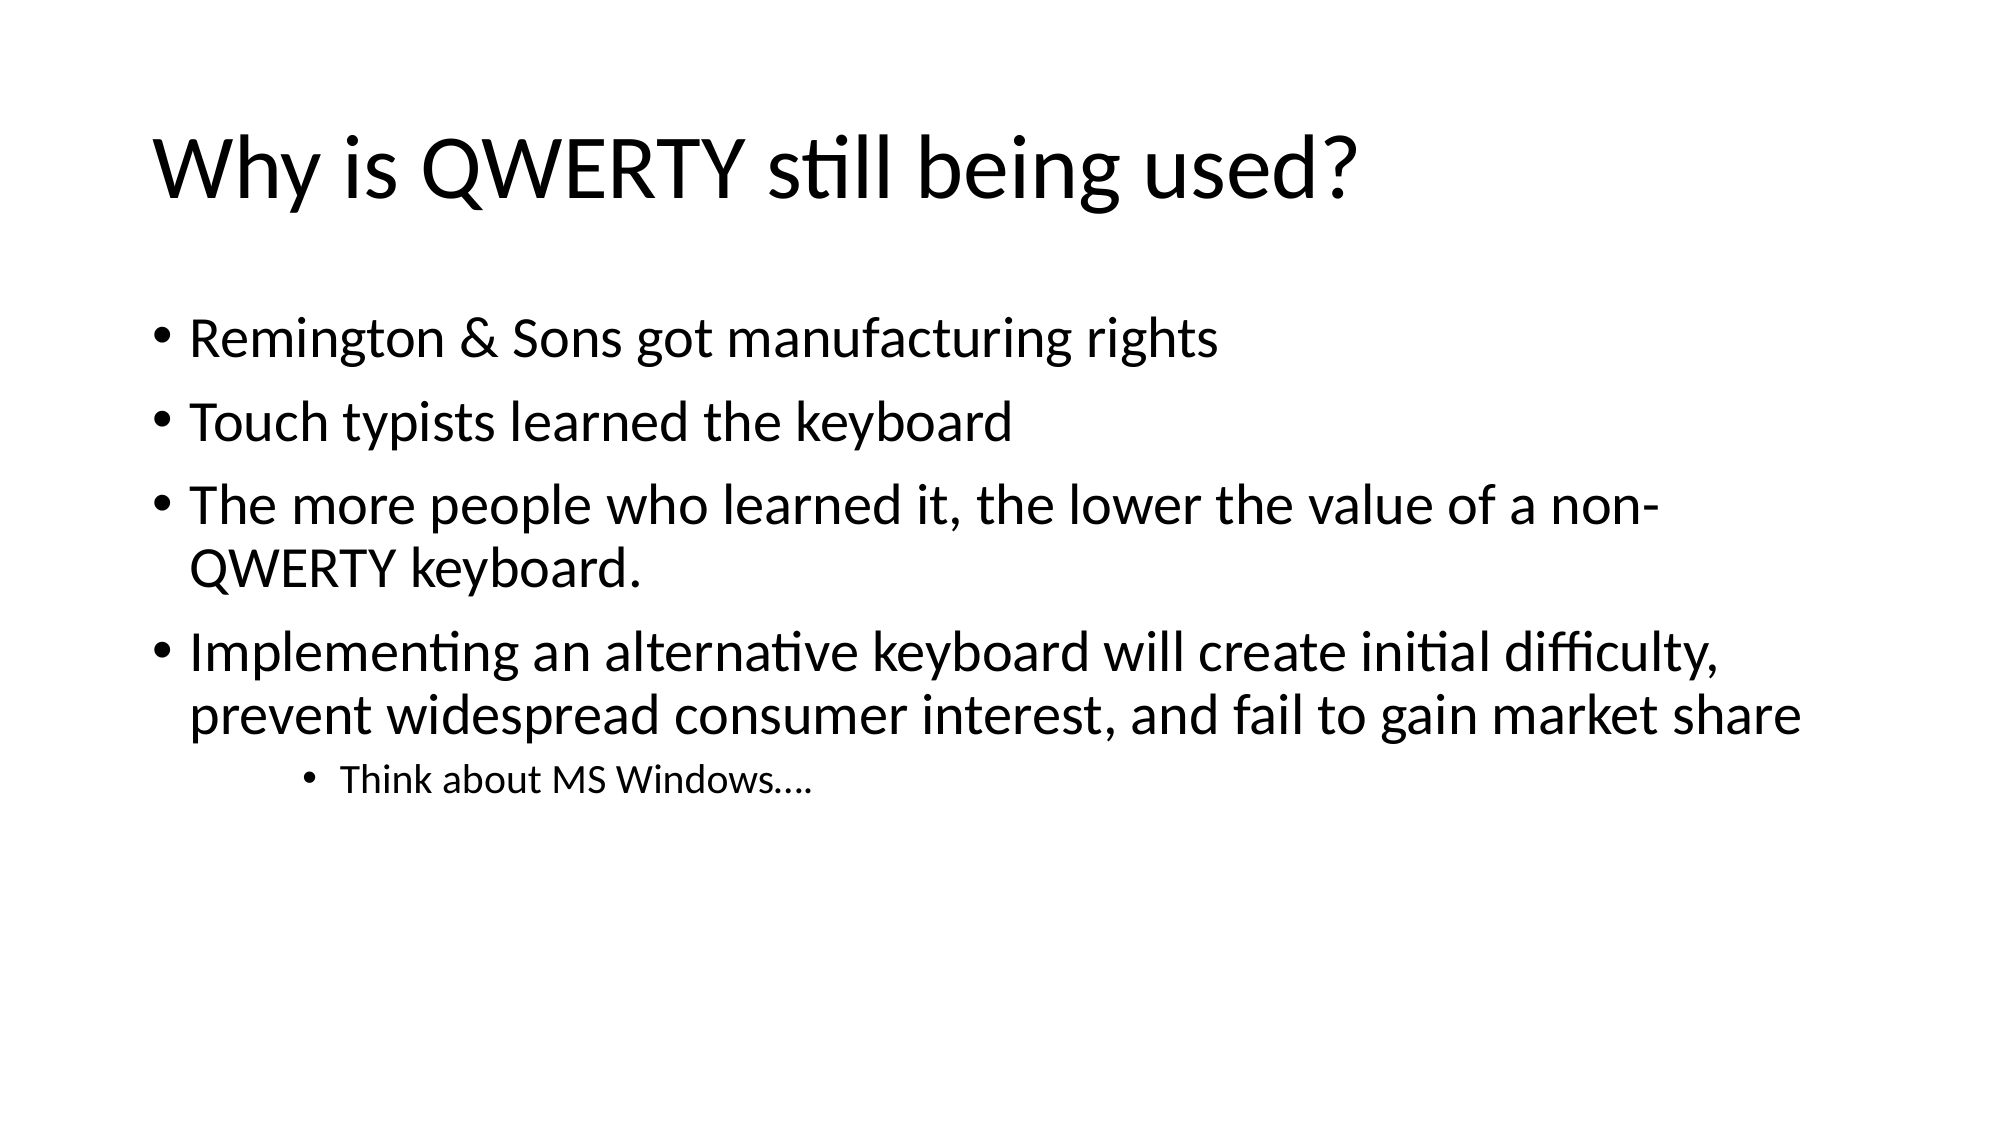

# Why is QWERTY still being used?
Remington & Sons got manufacturing rights
Touch typists learned the keyboard
The more people who learned it, the lower the value of a non-QWERTY keyboard.
Implementing an alternative keyboard will create initial difficulty, prevent widespread consumer interest, and fail to gain market share
Think about MS Windows….